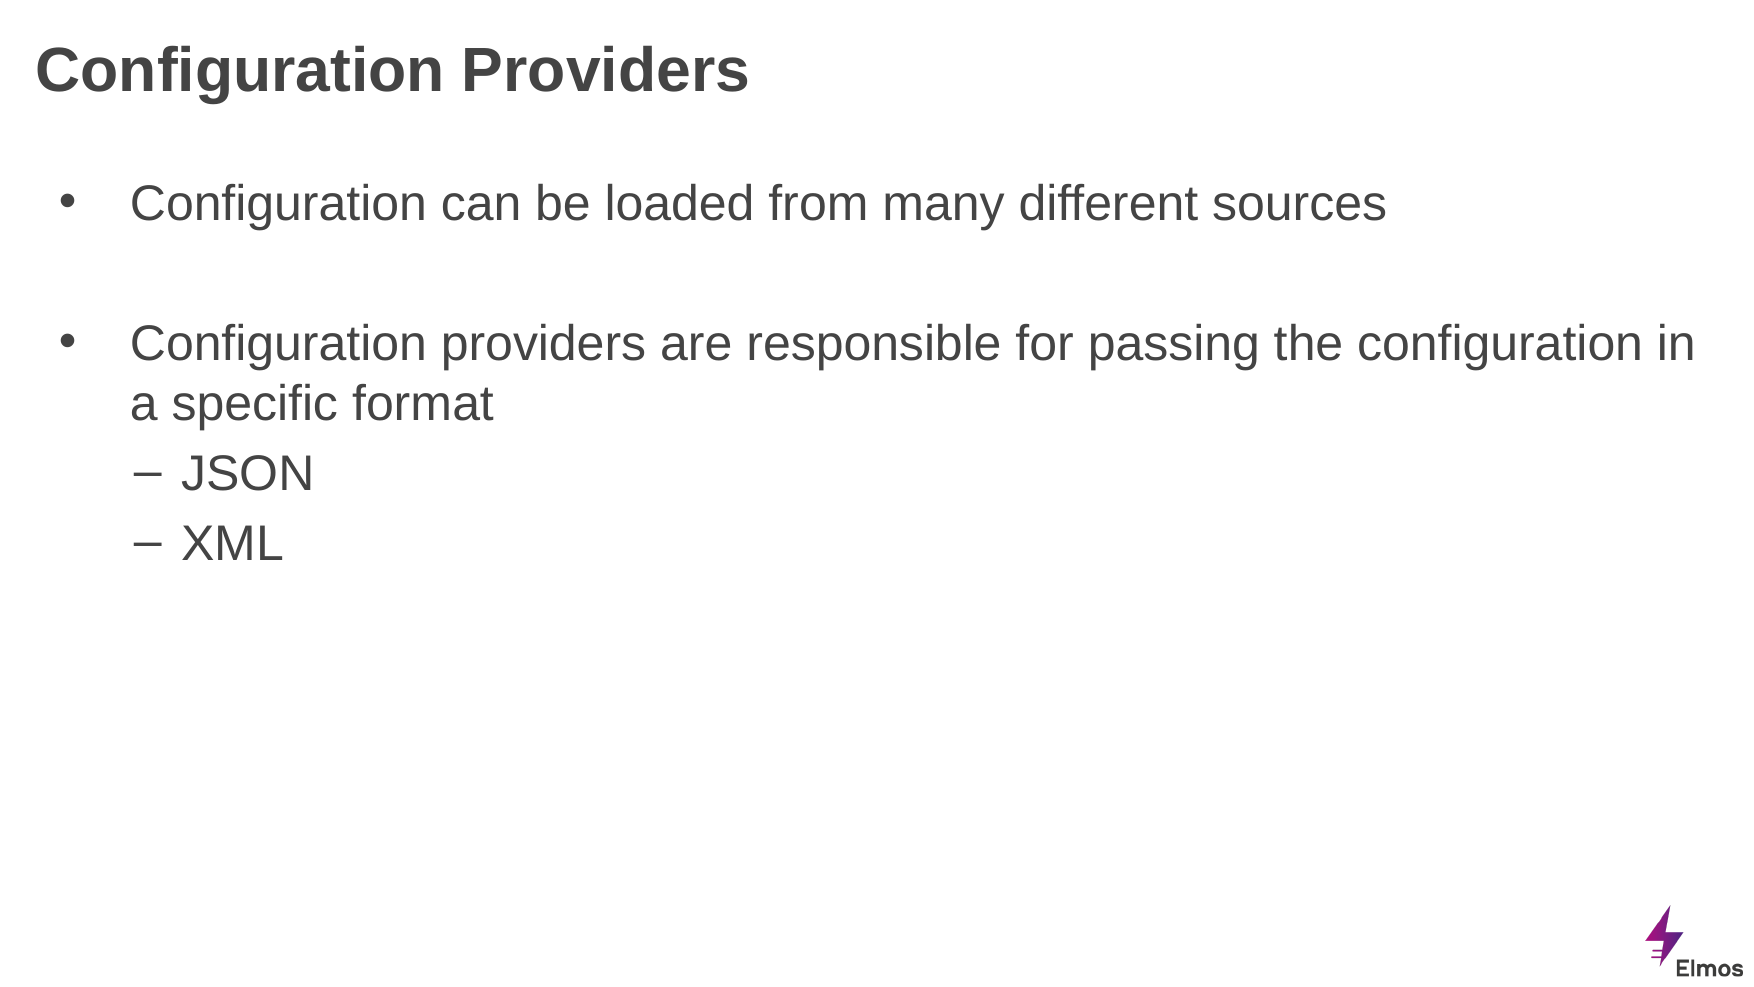

# Configuration Providers
Configuration can be loaded from many different sources

Configuration providers are responsible for passing the configuration in a specific format
JSON
XML